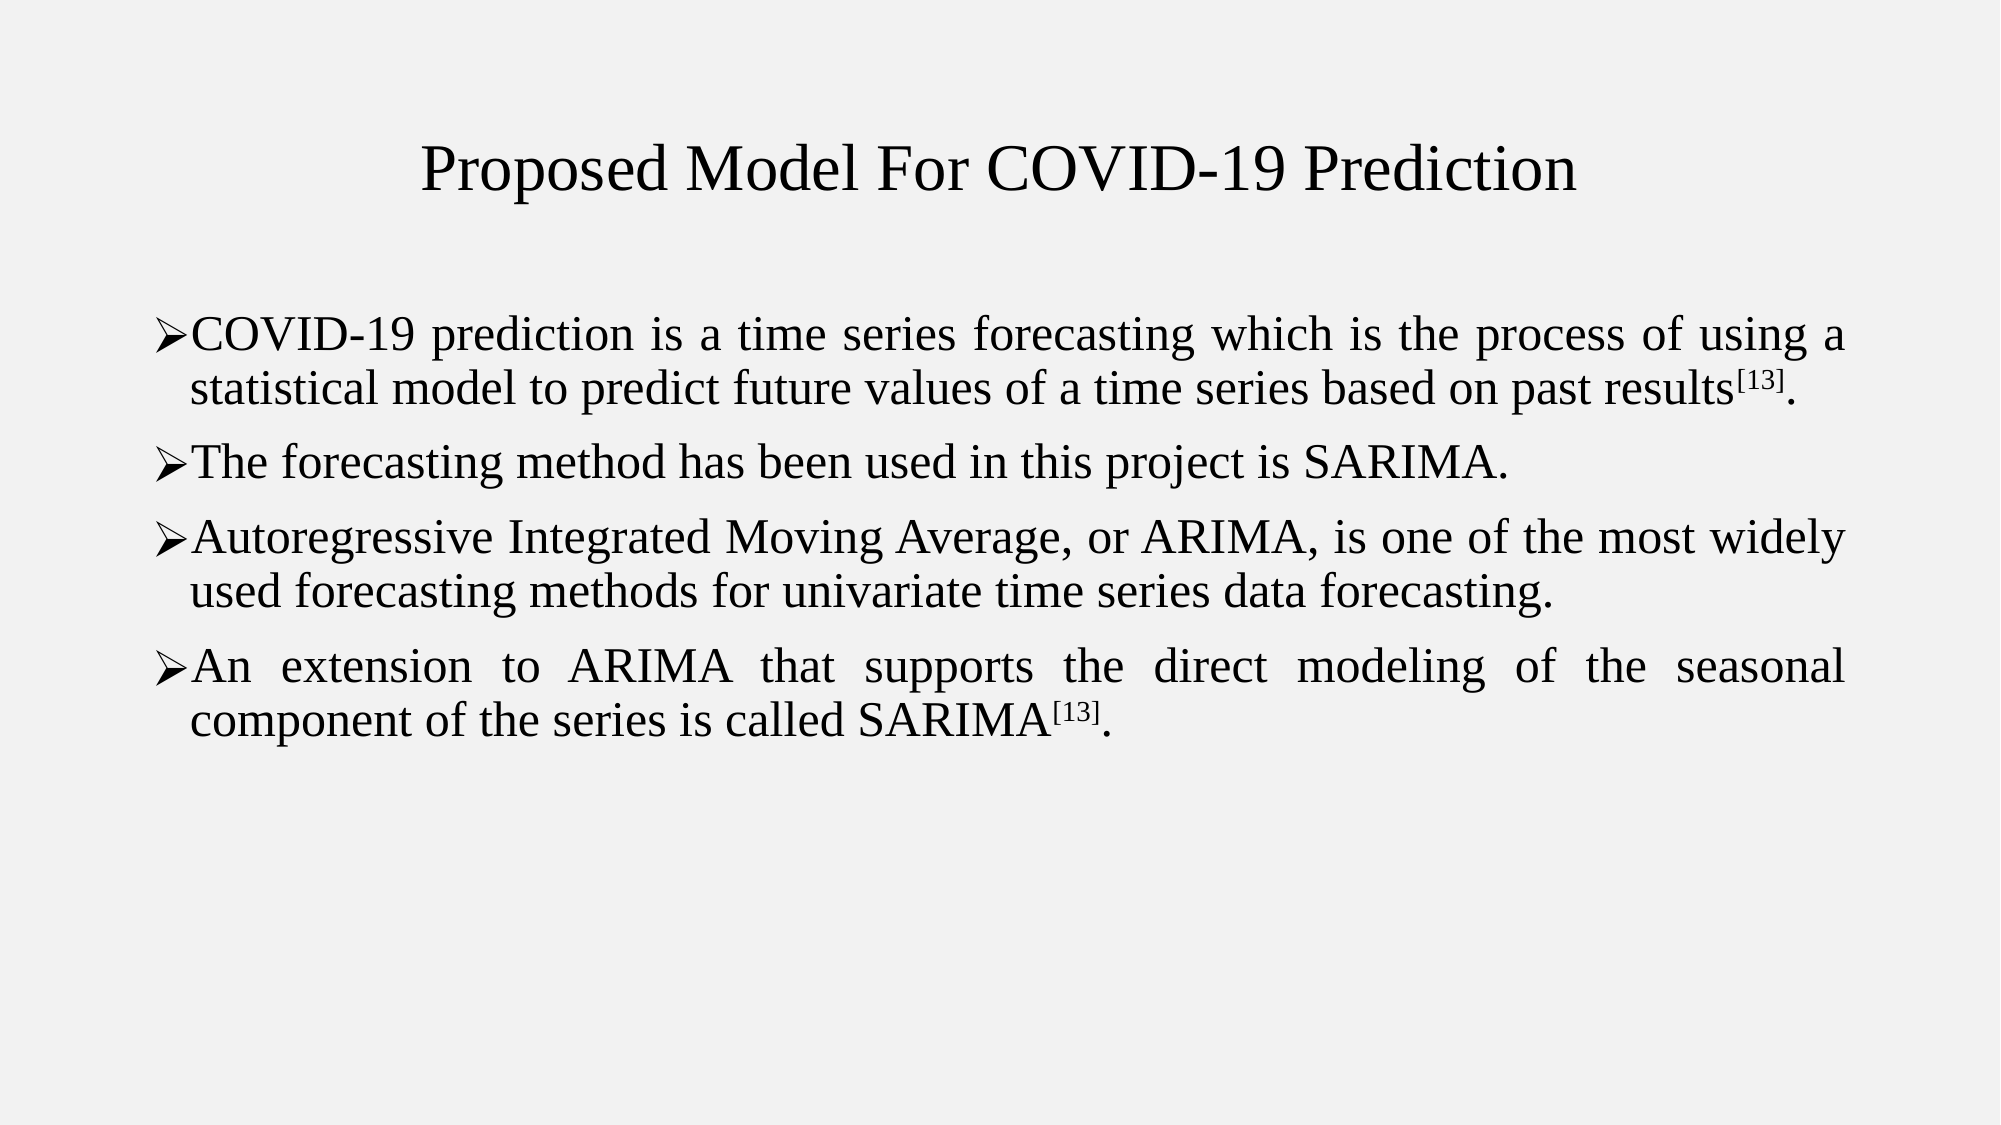

# Proposed Model For COVID-19 Prediction
COVID-19 prediction is a time series forecasting which is the process of using a statistical model to predict future values of a time series based on past results[13].
The forecasting method has been used in this project is SARIMA.
Autoregressive Integrated Moving Average, or ARIMA, is one of the most widely used forecasting methods for univariate time series data forecasting.
An extension to ARIMA that supports the direct modeling of the seasonal component of the series is called SARIMA[13].